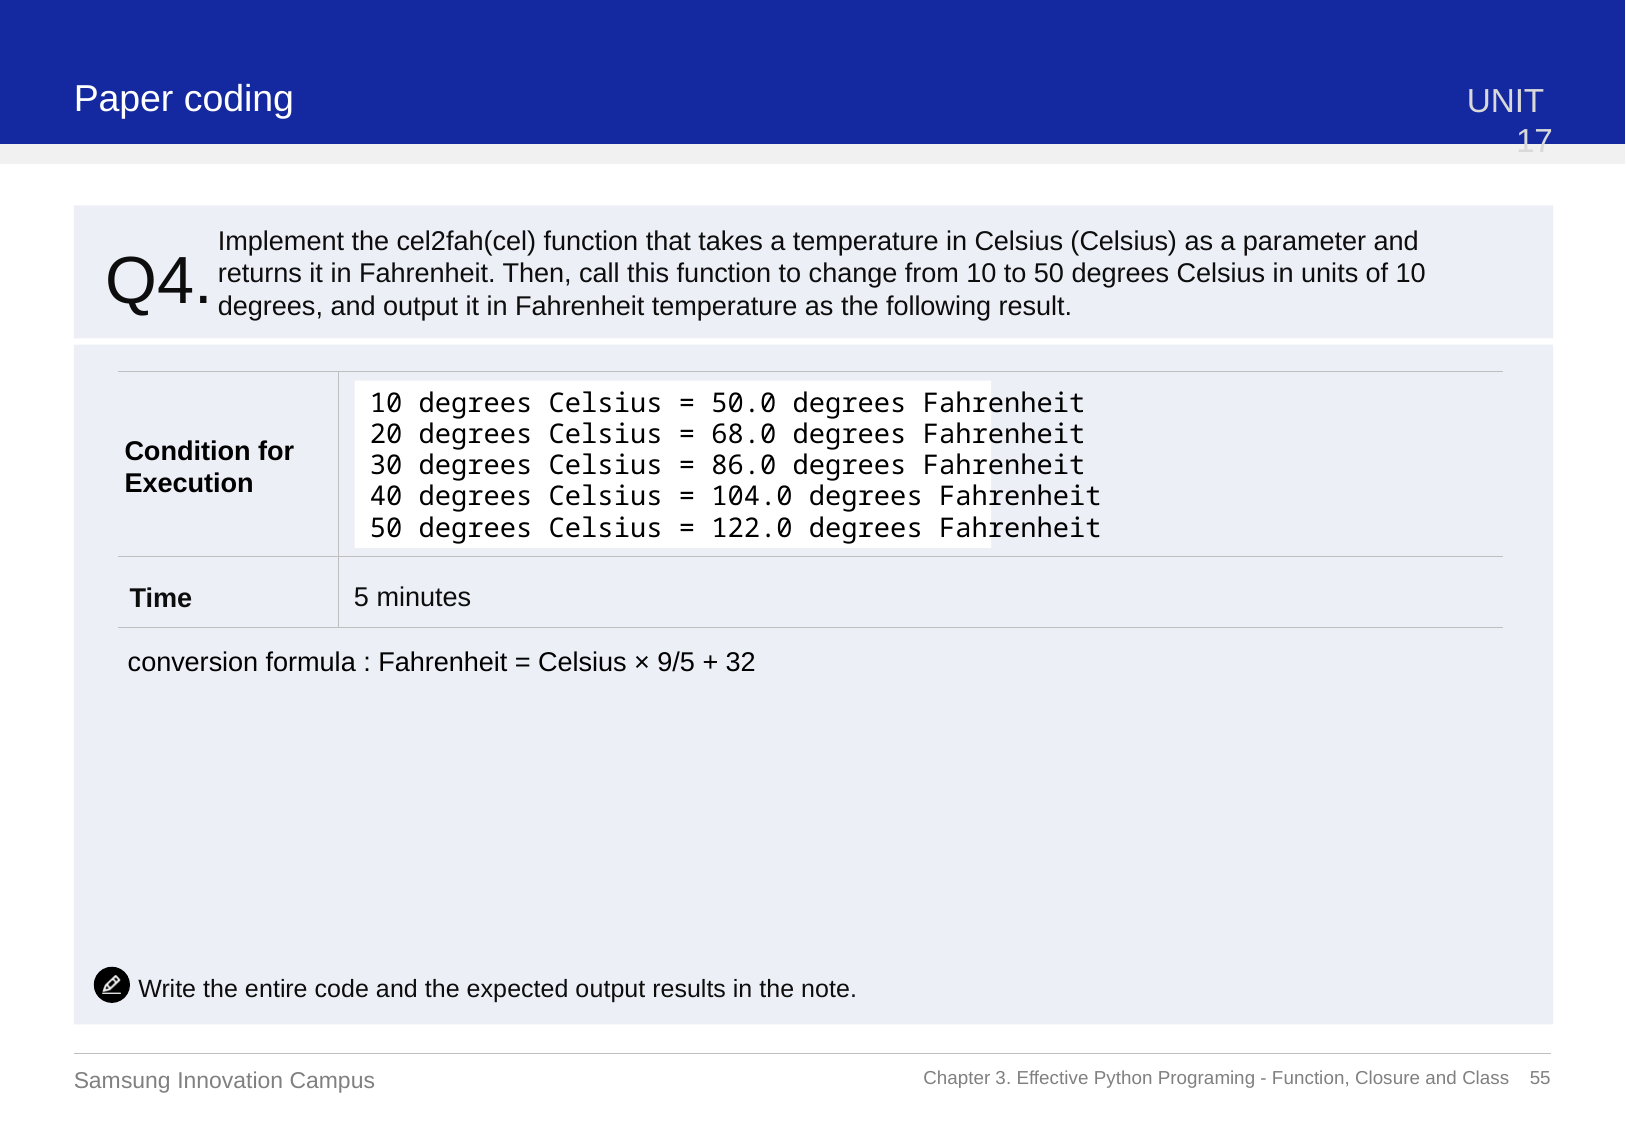

Paper coding
UNIT  17
Implement the cel2fah(cel) function that takes a temperature in Celsius (Celsius) as a parameter and returns it in Fahrenheit. Then, call this function to change from 10 to 50 degrees Celsius in units of 10 degrees, and output it in Fahrenheit temperature as the following result.
Q4.
Condition for
Execution
5 minutes
Time
10 degrees Celsius = 50.0 degrees Fahrenheit
20 degrees Celsius = 68.0 degrees Fahrenheit
30 degrees Celsius = 86.0 degrees Fahrenheit
40 degrees Celsius = 104.0 degrees Fahrenheit
50 degrees Celsius = 122.0 degrees Fahrenheit
conversion formula : Fahrenheit = Celsius × 9/5 + 32